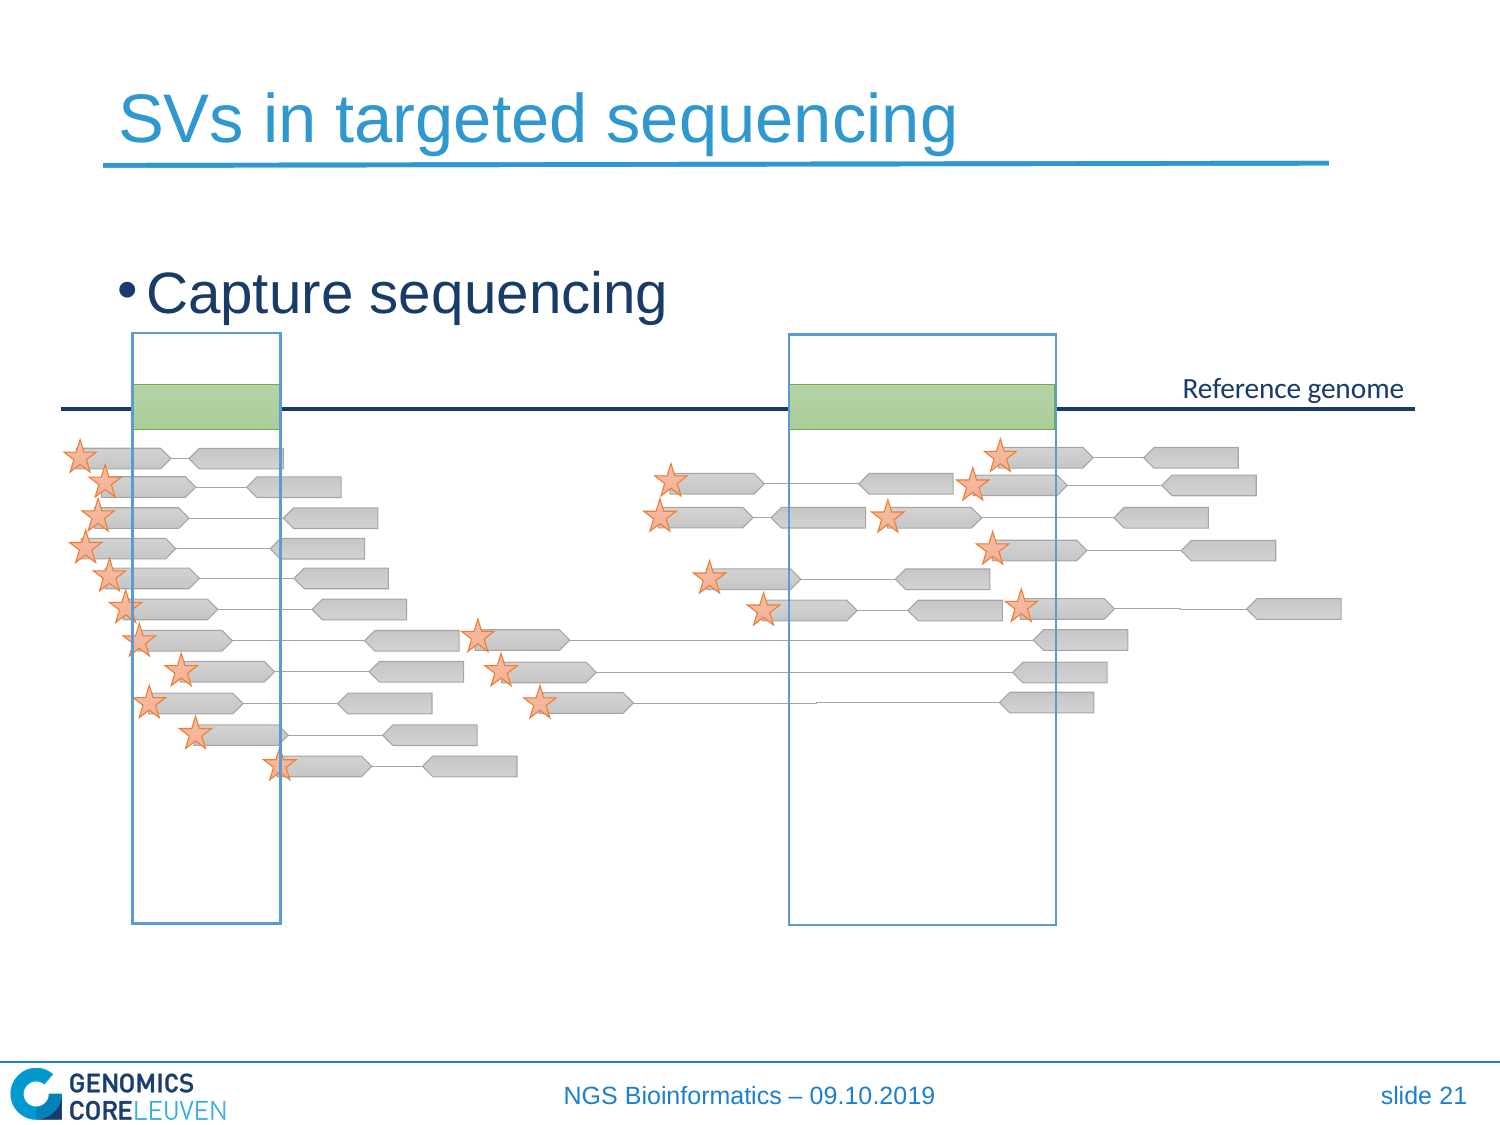

# SVs in targeted sequencing
Capture sequencing

Reference genome